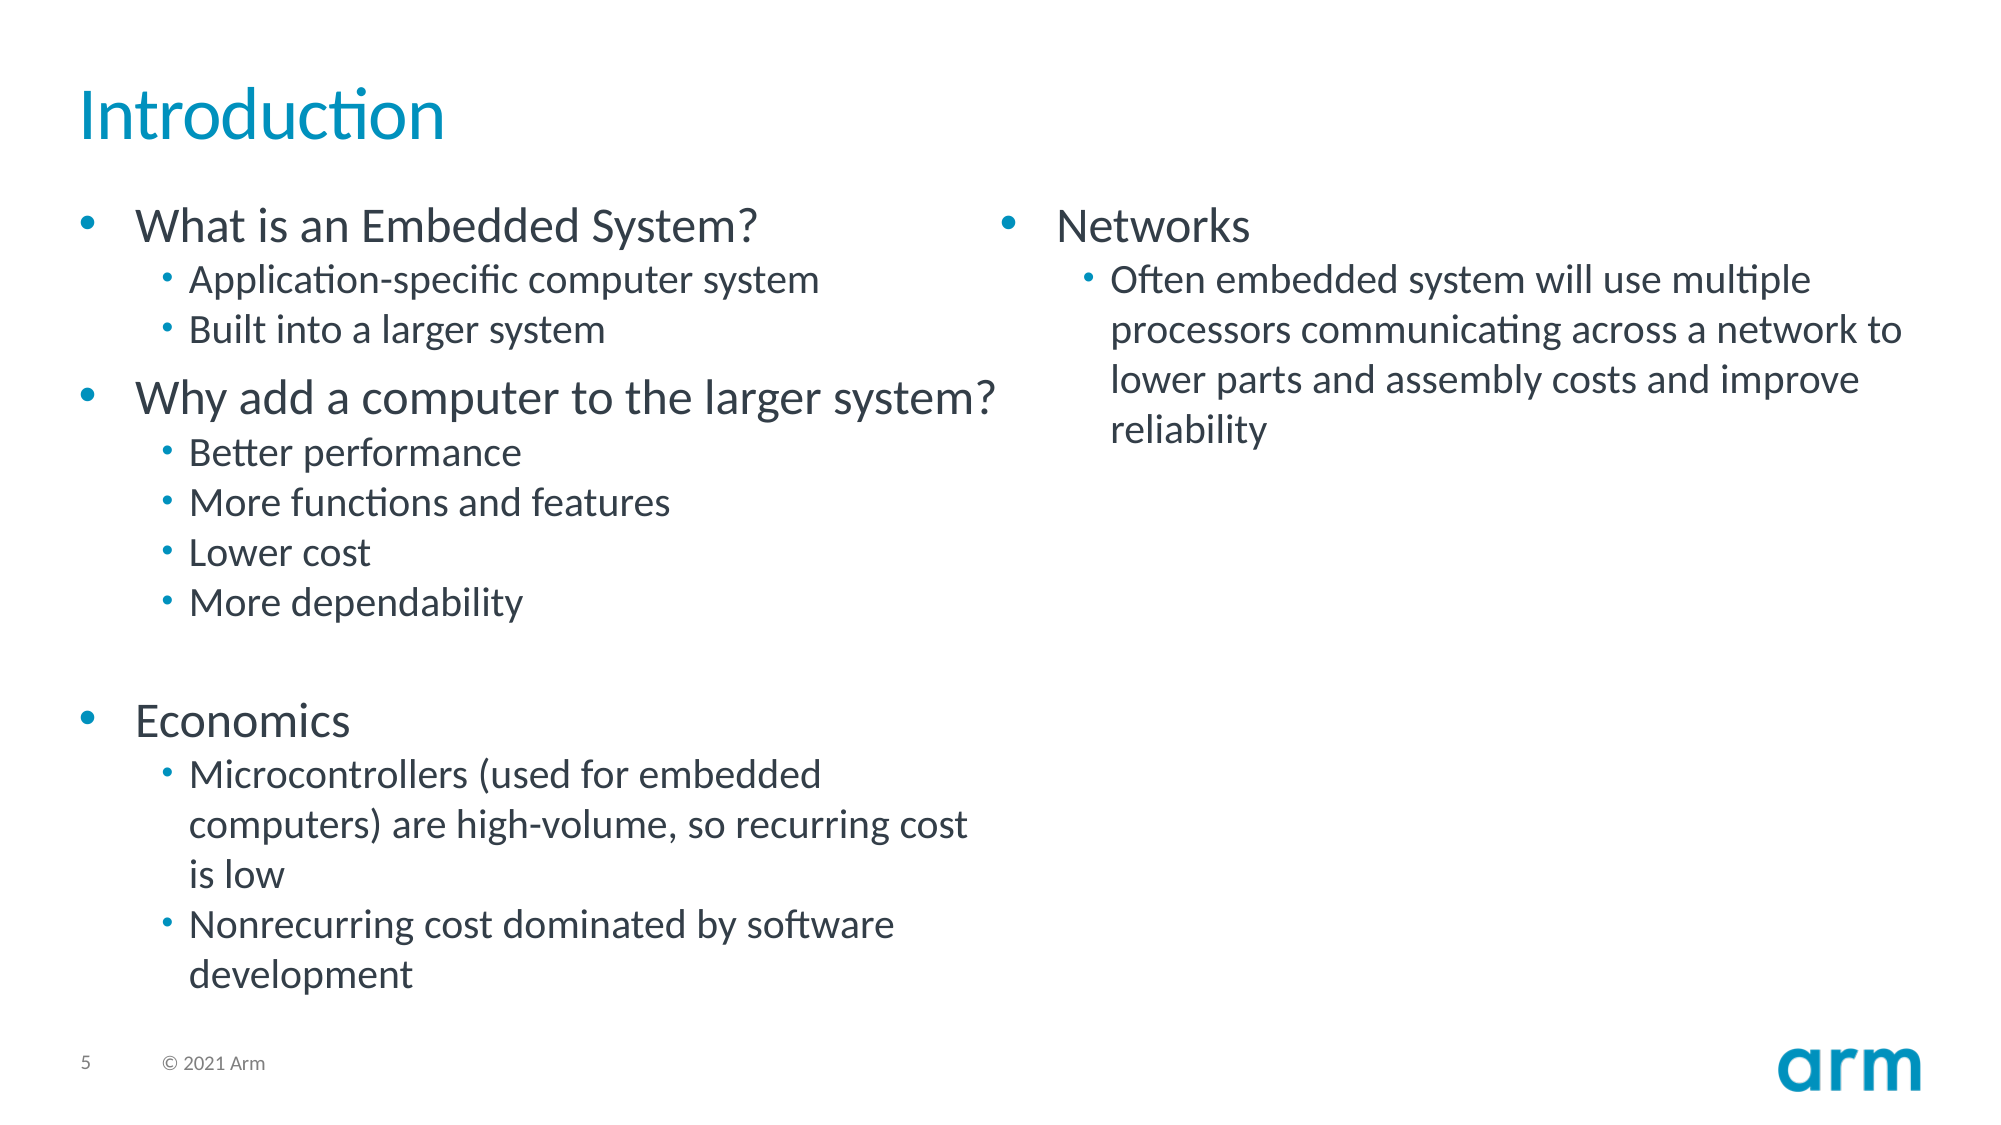

# Introduction
What is an Embedded System?
Application-specific computer system
Built into a larger system
Why add a computer to the larger system?
Better performance
More functions and features
Lower cost
More dependability

Economics
Microcontrollers (used for embedded computers) are high-volume, so recurring cost is low
Nonrecurring cost dominated by software development
Networks
Often embedded system will use multiple processors communicating across a network to lower parts and assembly costs and improve reliability